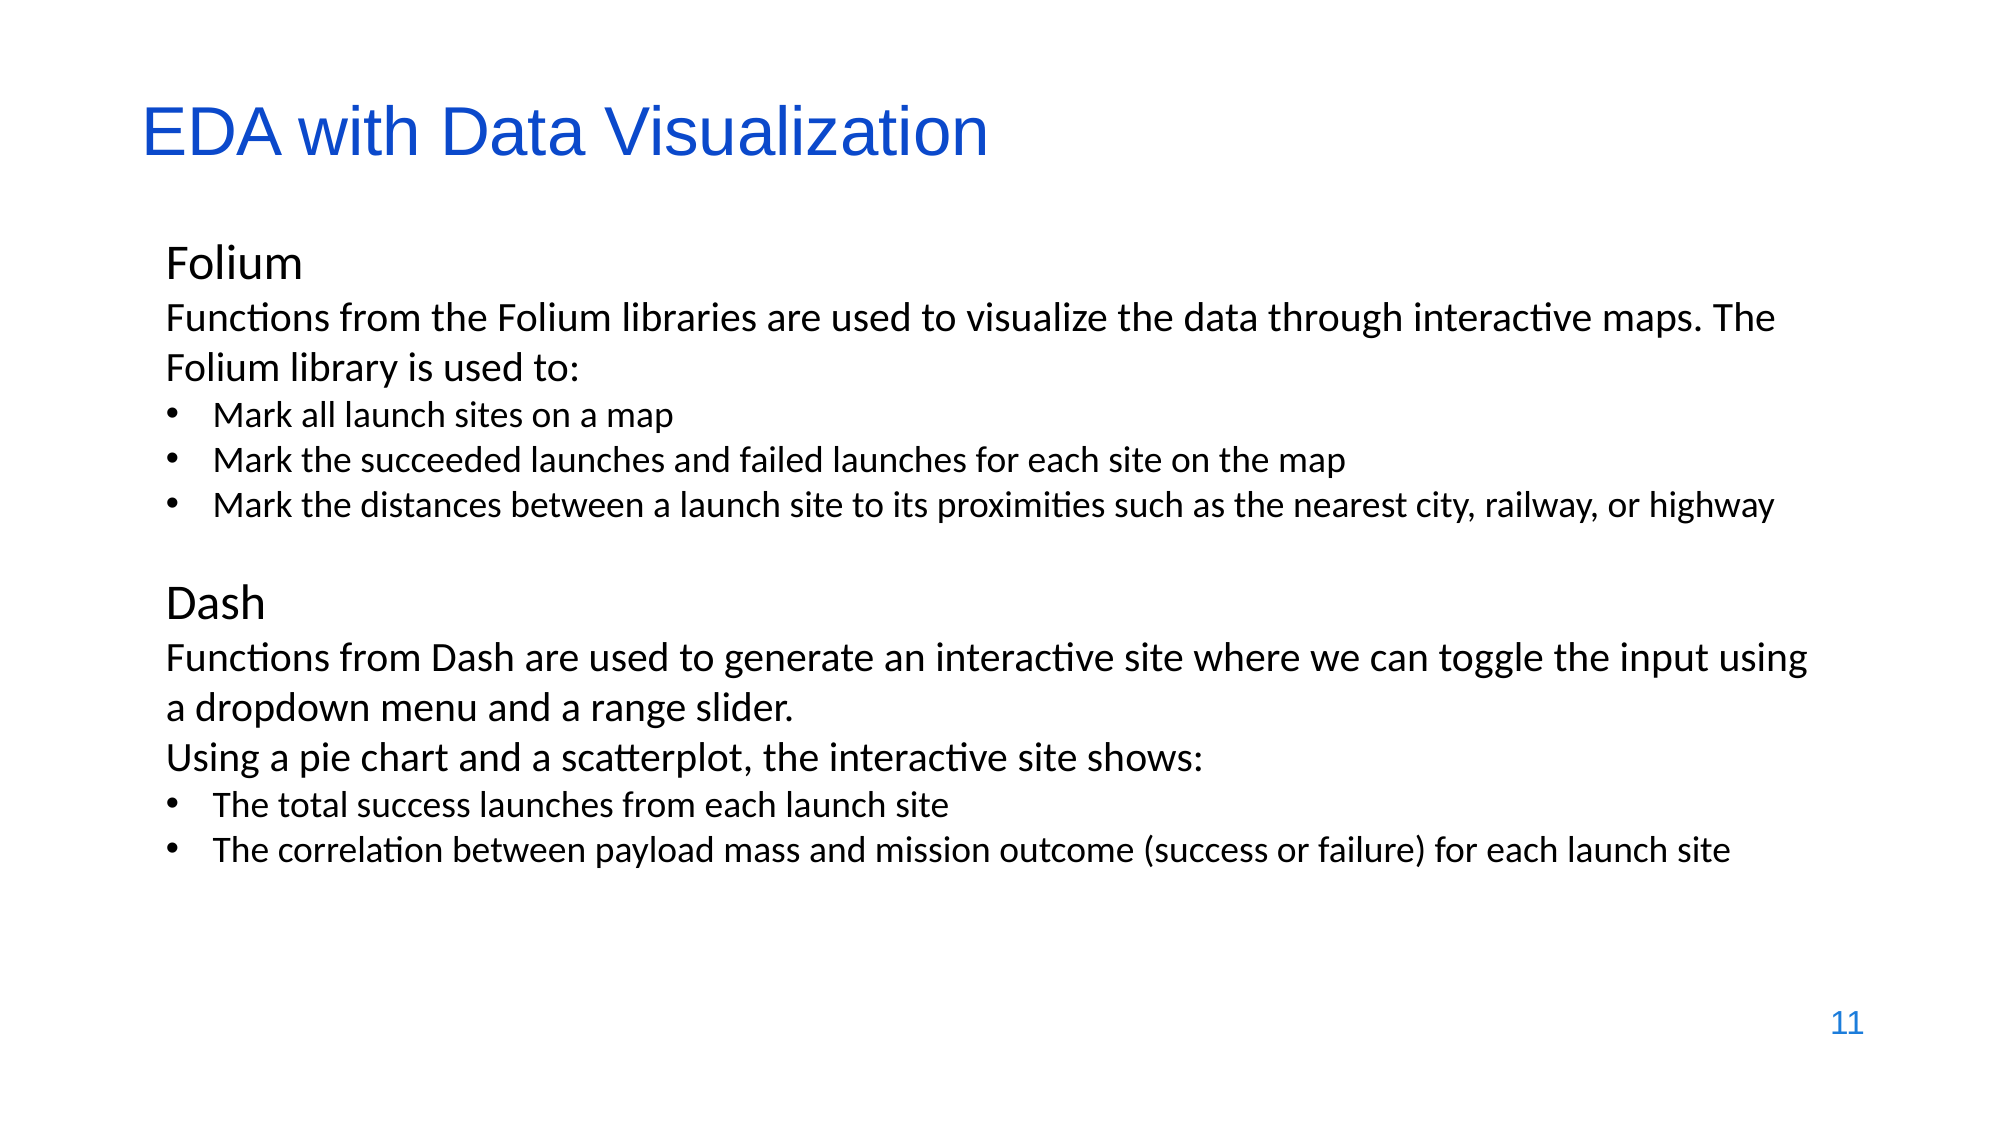

EDA with Data Visualization
Folium
Functions from the Folium libraries are used to visualize the data through interactive maps. The Folium library is used to:
Mark all launch sites on a map
Mark the succeeded launches and failed launches for each site on the map
Mark the distances between a launch site to its proximities such as the nearest city, railway, or highway

Dash
Functions from Dash are used to generate an interactive site where we can toggle the input using a dropdown menu and a range slider.
Using a pie chart and a scatterplot, the interactive site shows:
The total success launches from each launch site
The correlation between payload mass and mission outcome (success or failure) for each launch site
11